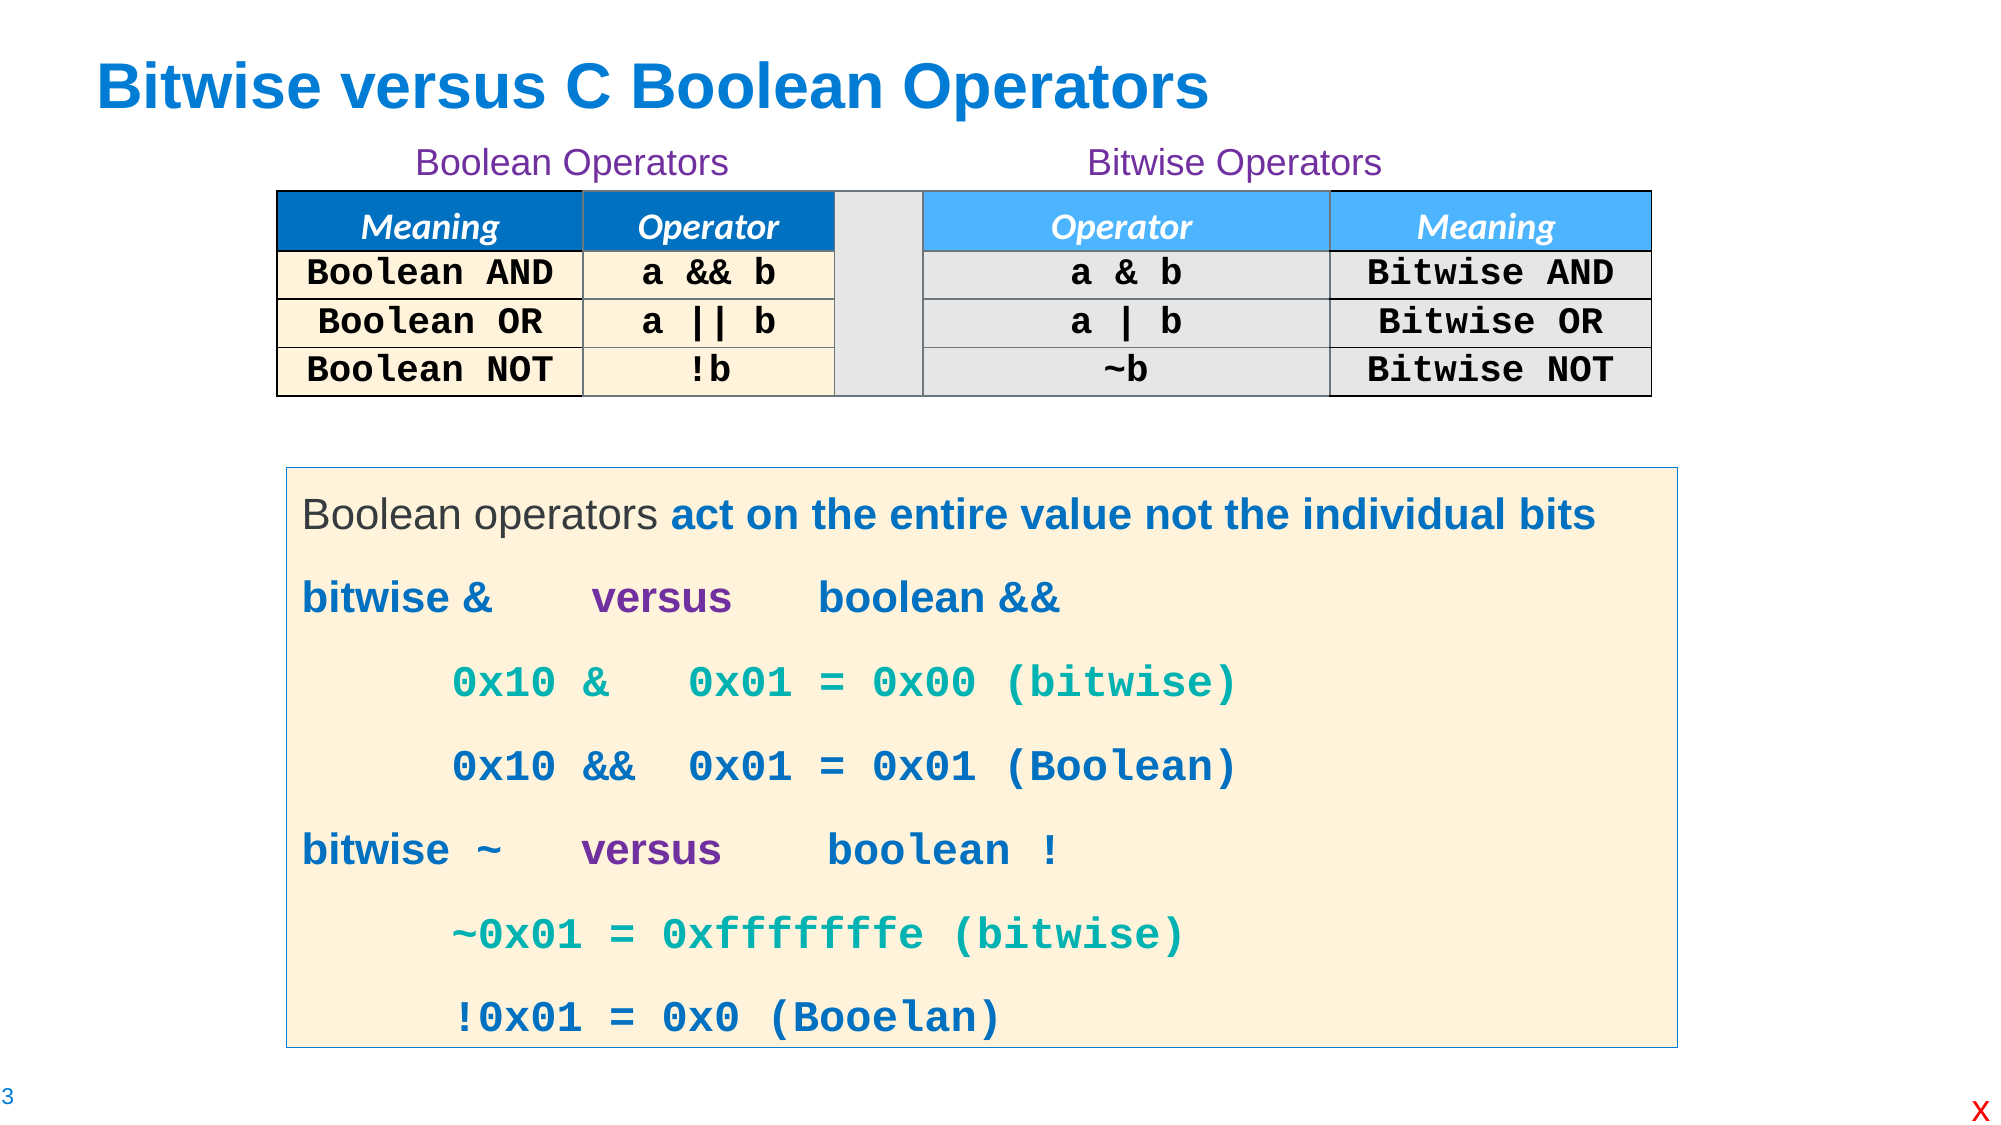

# Bitwise versus C Boolean Operators
Bitwise Operators
Boolean Operators
| Meaning | Operator |  | Operator | Meaning |
| --- | --- | --- | --- | --- |
| Boolean AND | a && b |  | a & b | Bitwise AND |
| Boolean OR | a || b |  | a | b | Bitwise OR |
| Boolean NOT | !b |  | ~b | Bitwise NOT |
Boolean operators act on the entire value not the individual bits
bitwise &        versus       boolean &&
	0x10 &   0x01 = 0x00 (bitwise)
	0x10 &&  0x01 = 0x01 (Boolean)
bitwise ~   versus    boolean !
	~0x01 = 0xfffffffe (bitwise)
	!0x01 = 0x0 (Booelan)
x